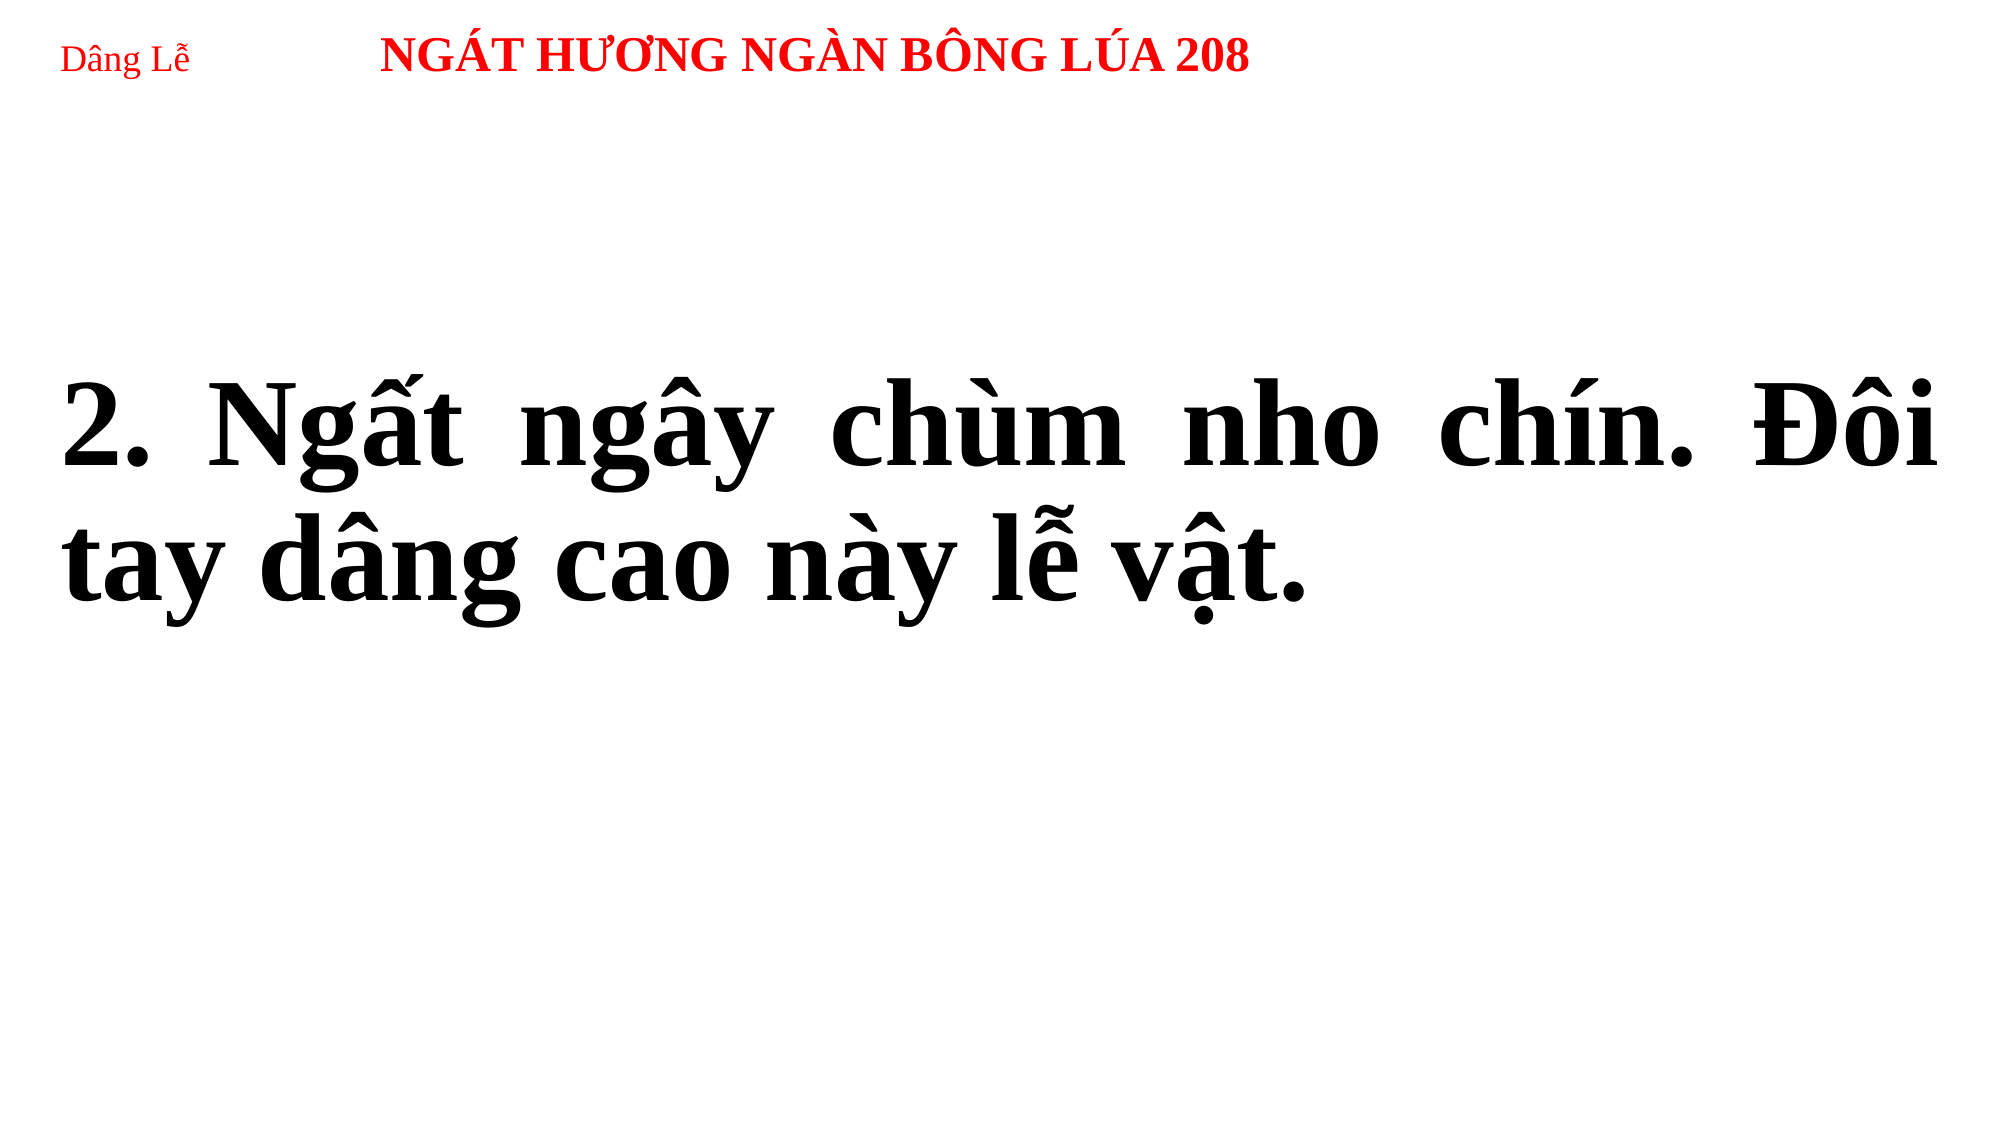

# Dâng Lễ                    NGÁT HƯƠNG NGÀN BÔNG LÚA 208
2. Ngất ngây chùm nho chín. Đôi tay dâng cao này lễ vật.